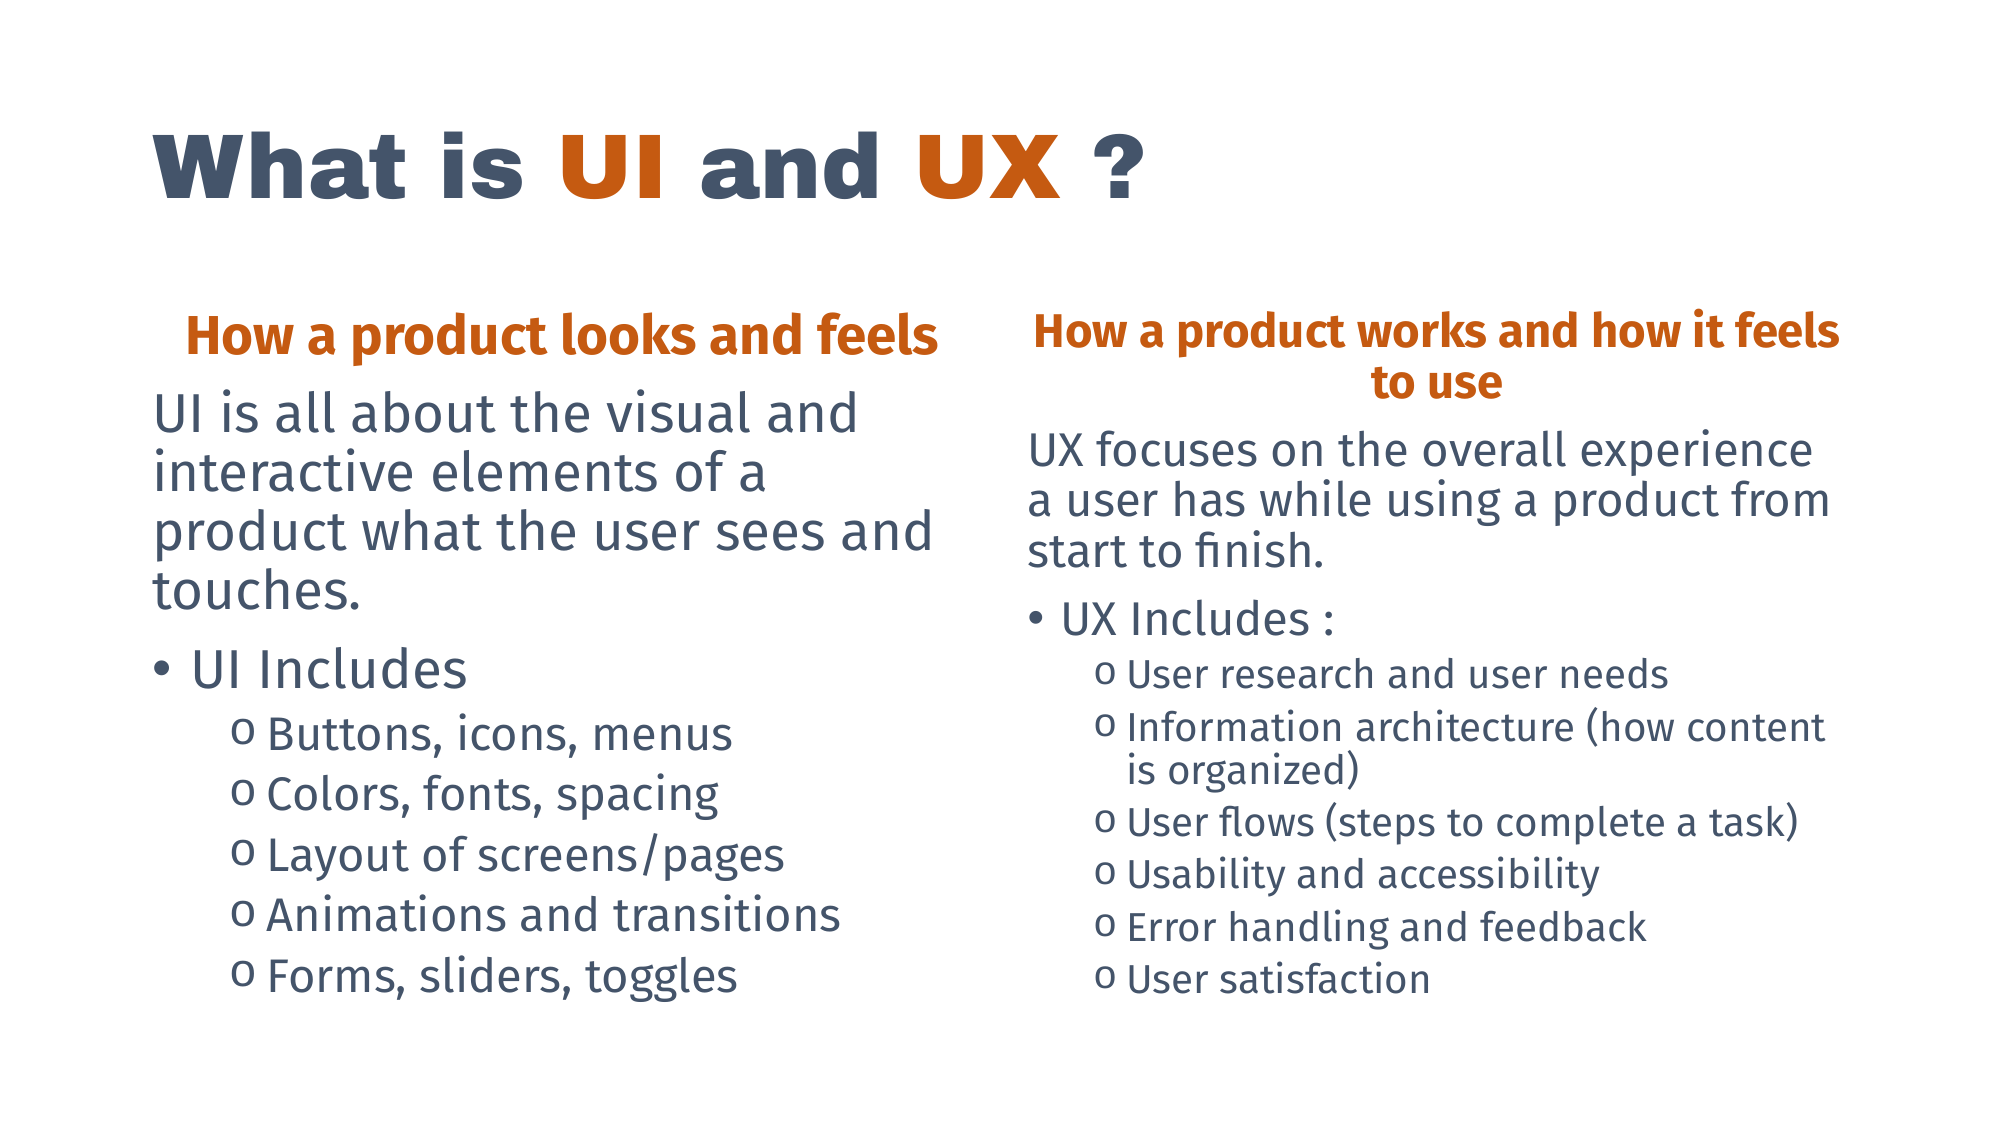

# What is UI and UX ?
How a product looks and feels
UI is all about the visual and interactive elements of a product what the user sees and touches.
UI Includes
Buttons, icons, menus
Colors, fonts, spacing
Layout of screens/pages
Animations and transitions
Forms, sliders, toggles

How a product works and how it feels to use
UX focuses on the overall experience a user has while using a product from start to finish.
UX Includes :
User research and user needs
Information architecture (how content is organized)
User flows (steps to complete a task)
Usability and accessibility
Error handling and feedback
User satisfaction